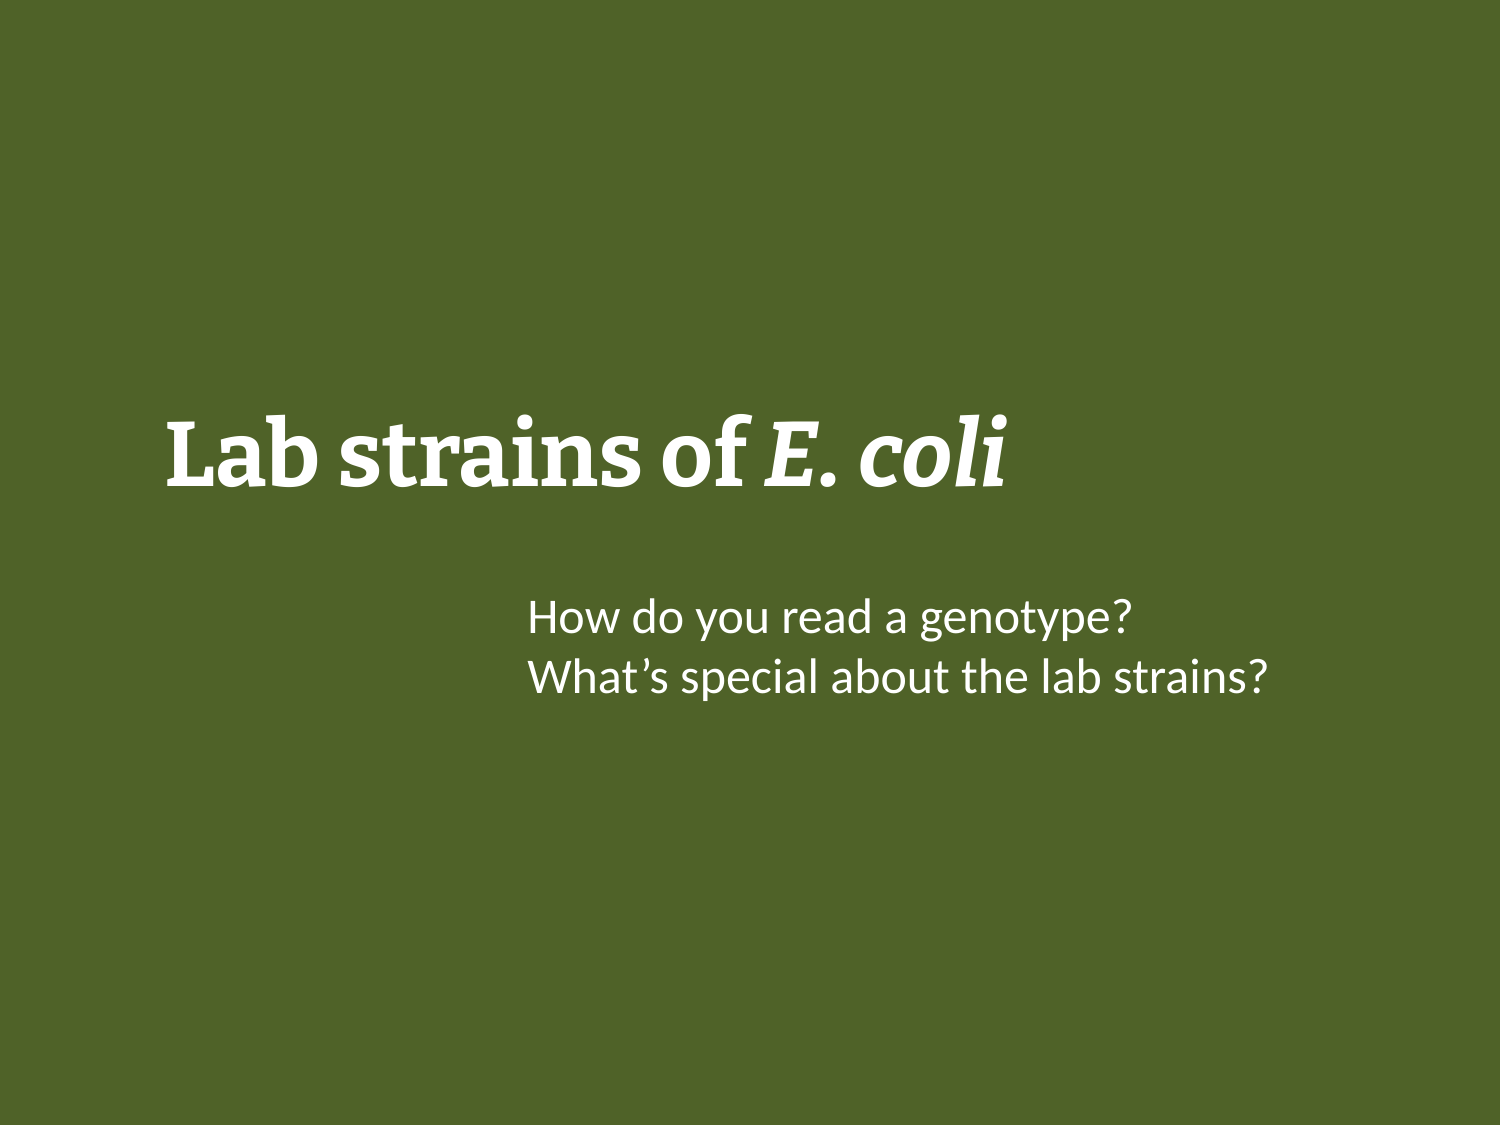

Lab strains of E. coli
How do you read a genotype?
What’s special about the lab strains?